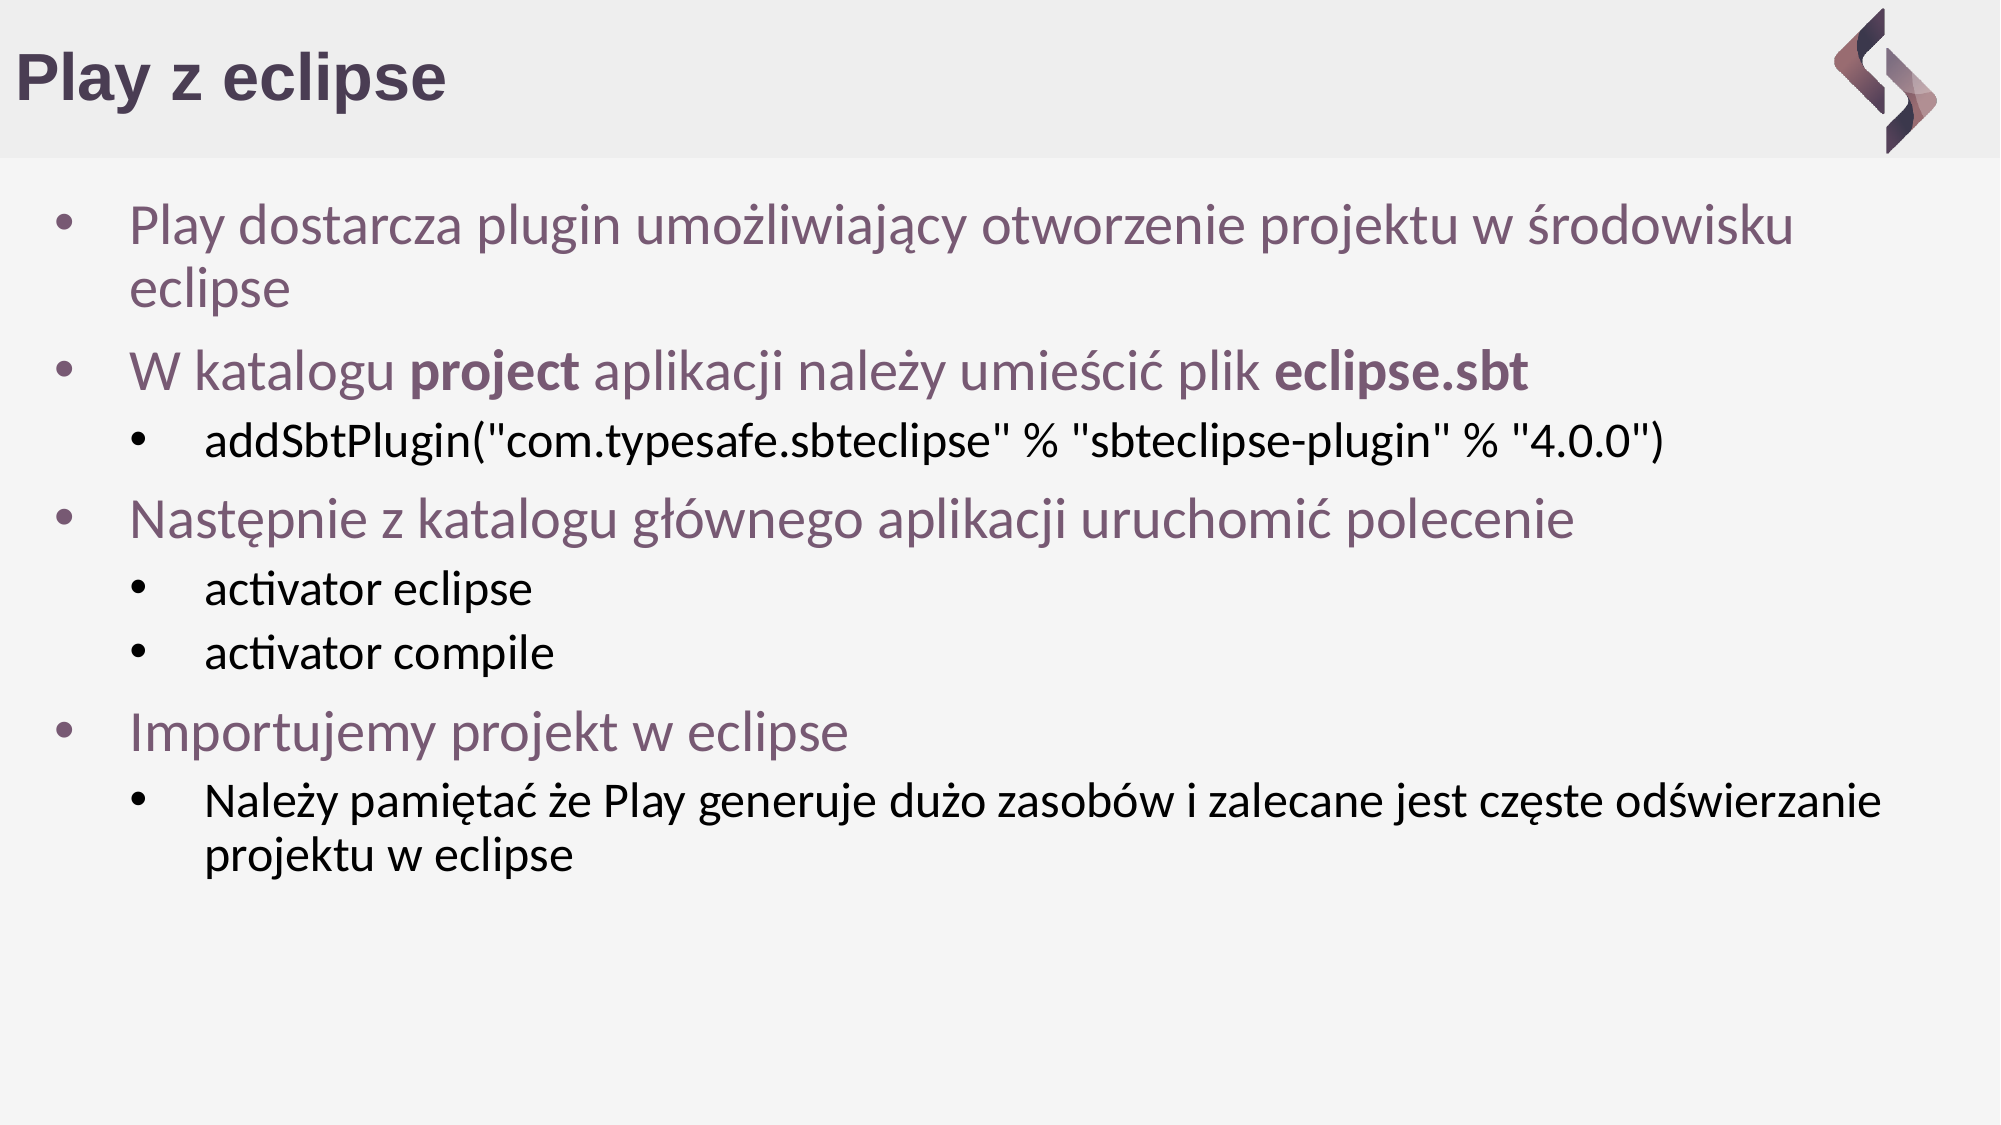

# Play z eclipse
Play dostarcza plugin umożliwiający otworzenie projektu w środowisku eclipse
W katalogu project aplikacji należy umieścić plik eclipse.sbt
addSbtPlugin("com.typesafe.sbteclipse" % "sbteclipse-plugin" % "4.0.0")
Następnie z katalogu głównego aplikacji uruchomić polecenie
activator eclipse
activator compile
Importujemy projekt w eclipse
Należy pamiętać że Play generuje dużo zasobów i zalecane jest częste odświerzanie projektu w eclipse